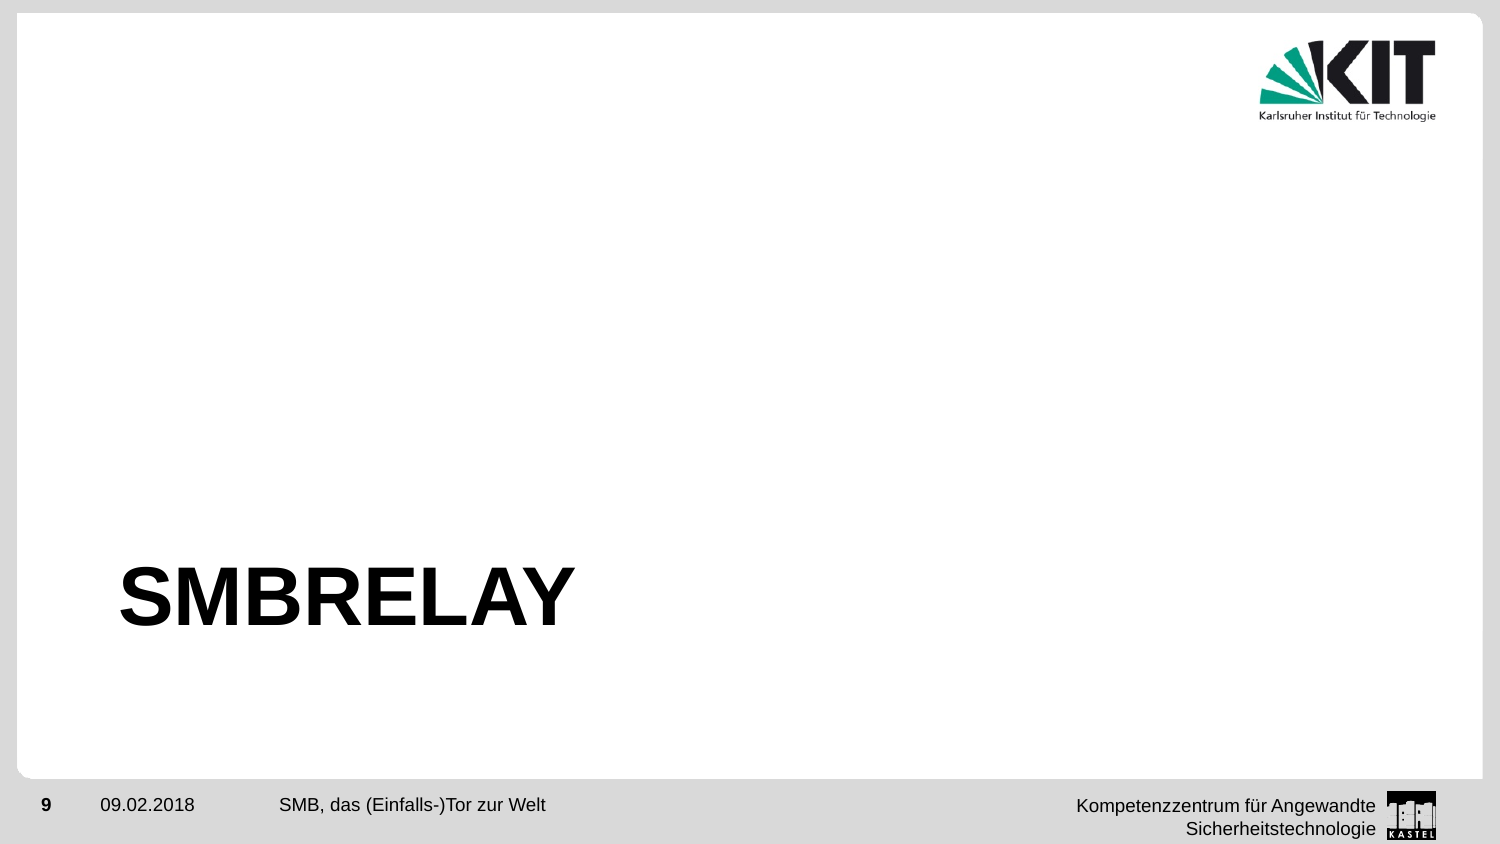

# SMBRelay
SMB, das (Einfalls-)Tor zur Welt